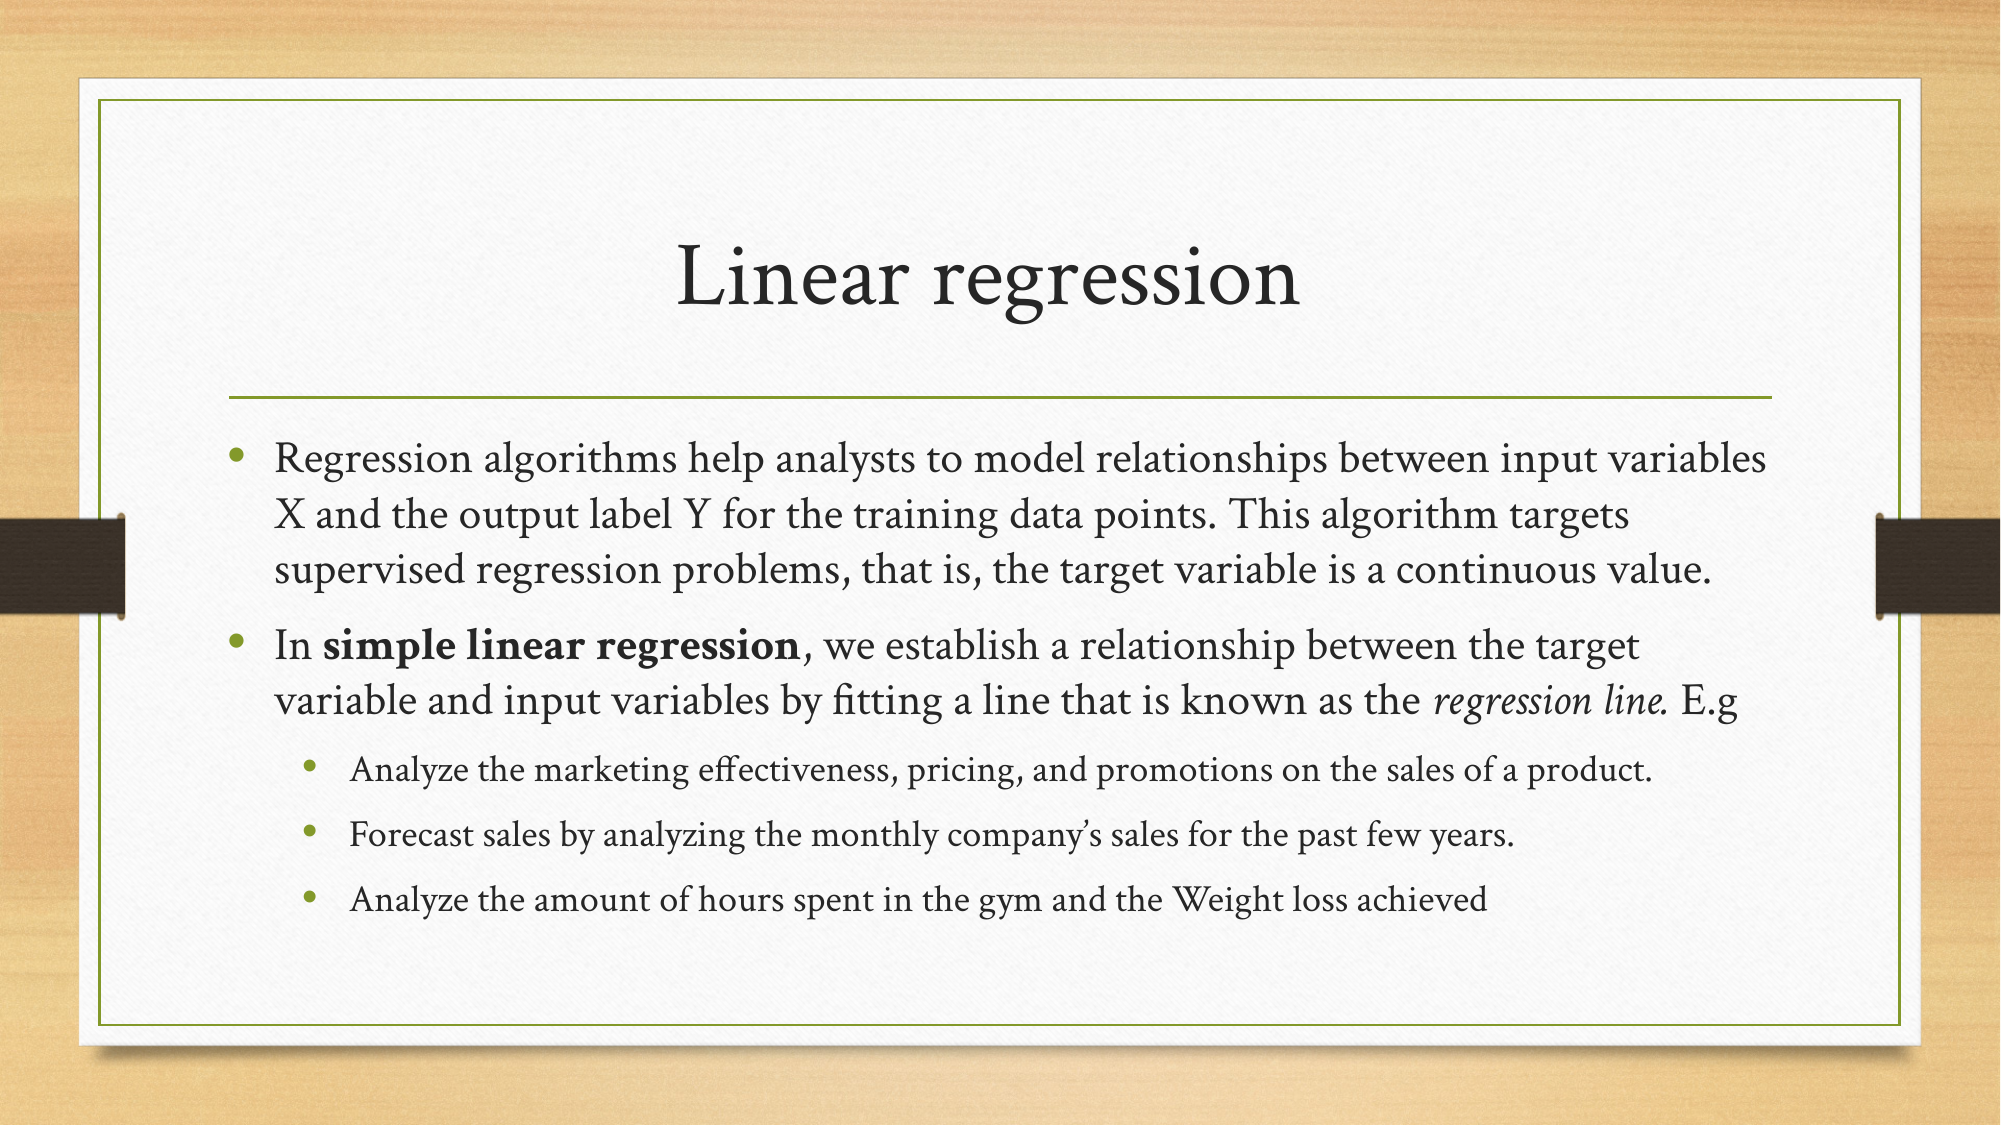

# Linear regression
Regression algorithms help analysts to model relationships between input variables X and the output label Y for the training data points. This algorithm targets supervised regression problems, that is, the target variable is a continuous value.
In simple linear regression, we establish a relationship between the target variable and input variables by fitting a line that is known as the regression line. E.g
Analyze the marketing effectiveness, pricing, and promotions on the sales of a product.
Forecast sales by analyzing the monthly company’s sales for the past few years.
Analyze the amount of hours spent in the gym and the Weight loss achieved